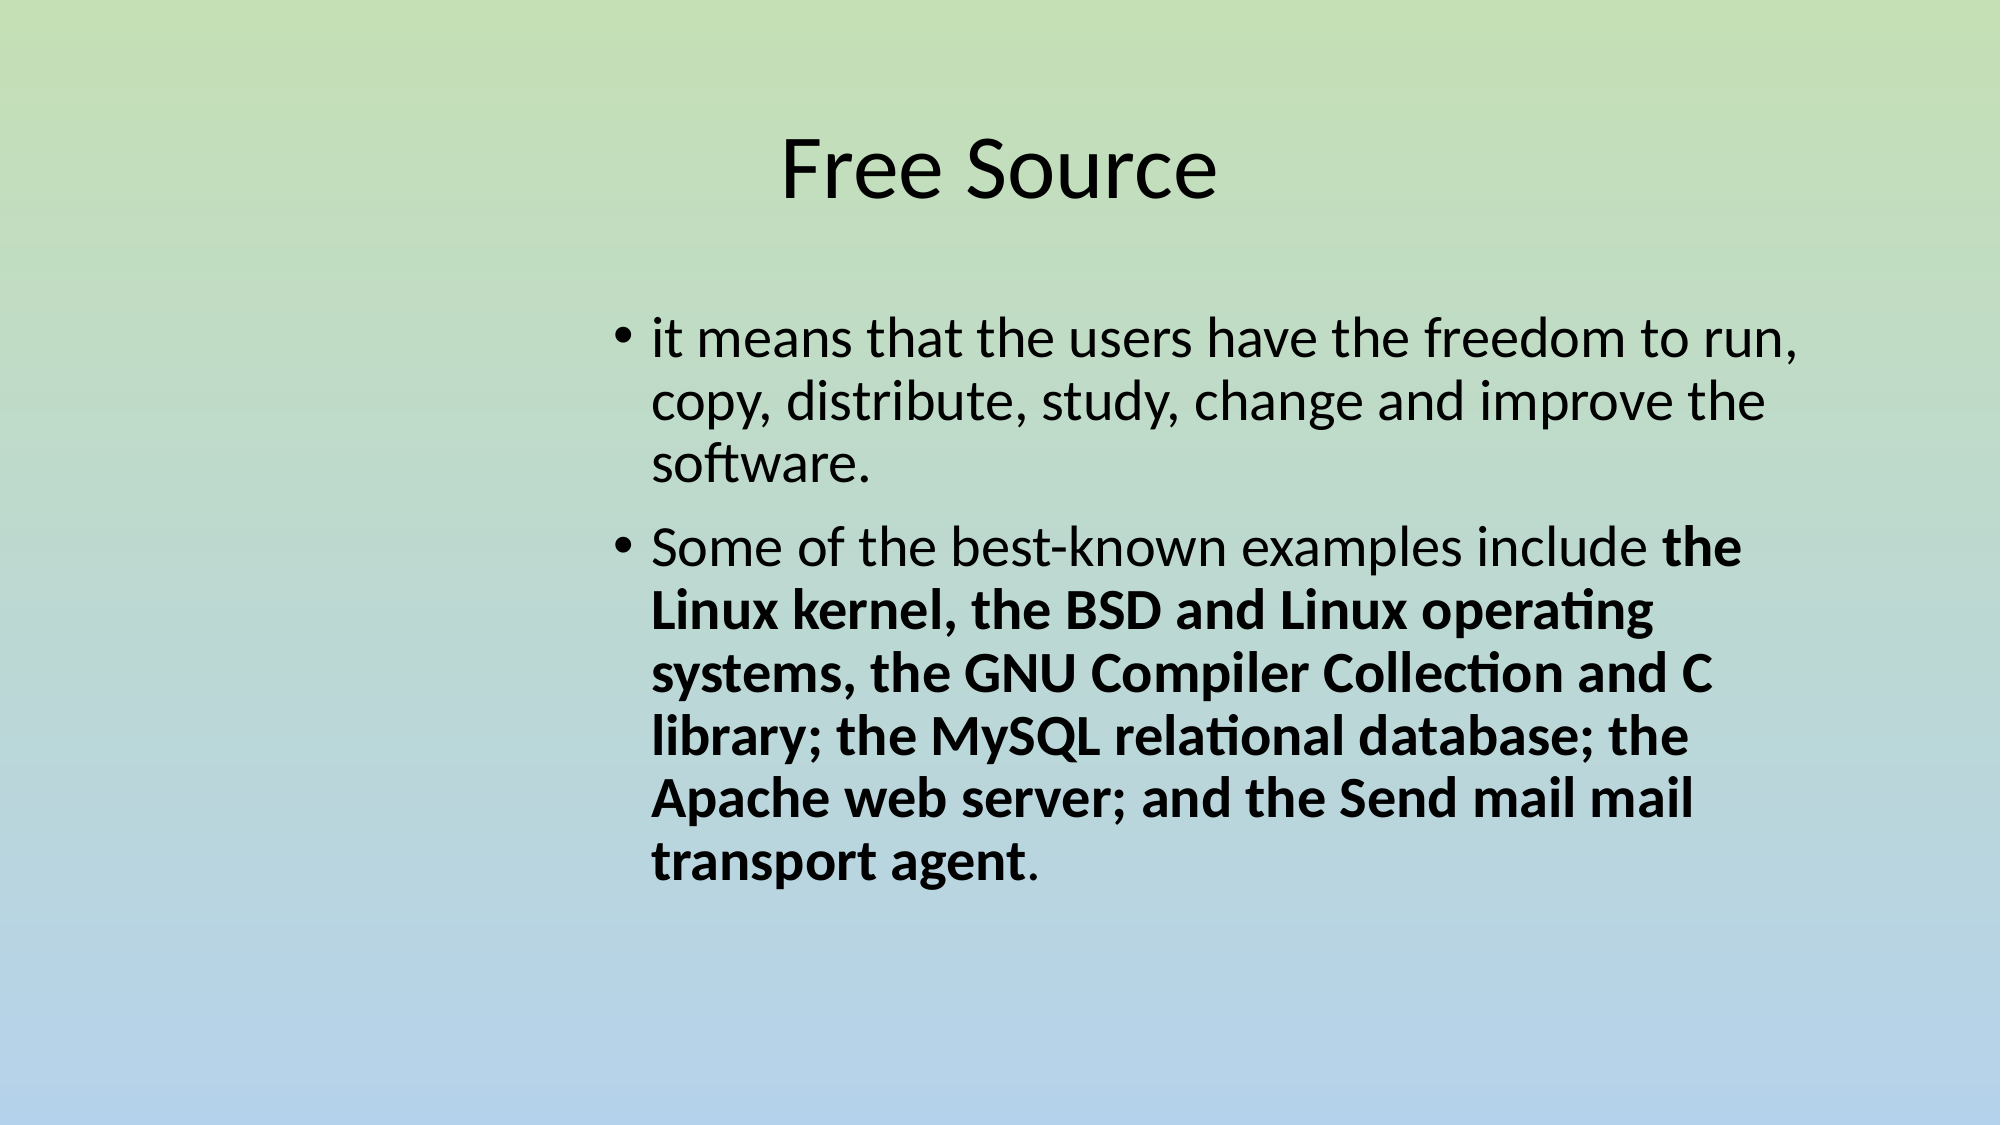

# Free Source
it means that the users have the freedom to run, copy, distribute, study, change and improve the software.
Some of the best-known examples include the Linux kernel, the BSD and Linux operating systems, the GNU Compiler Collection and C library; the MySQL relational database; the Apache web server; and the Send mail mail transport agent.